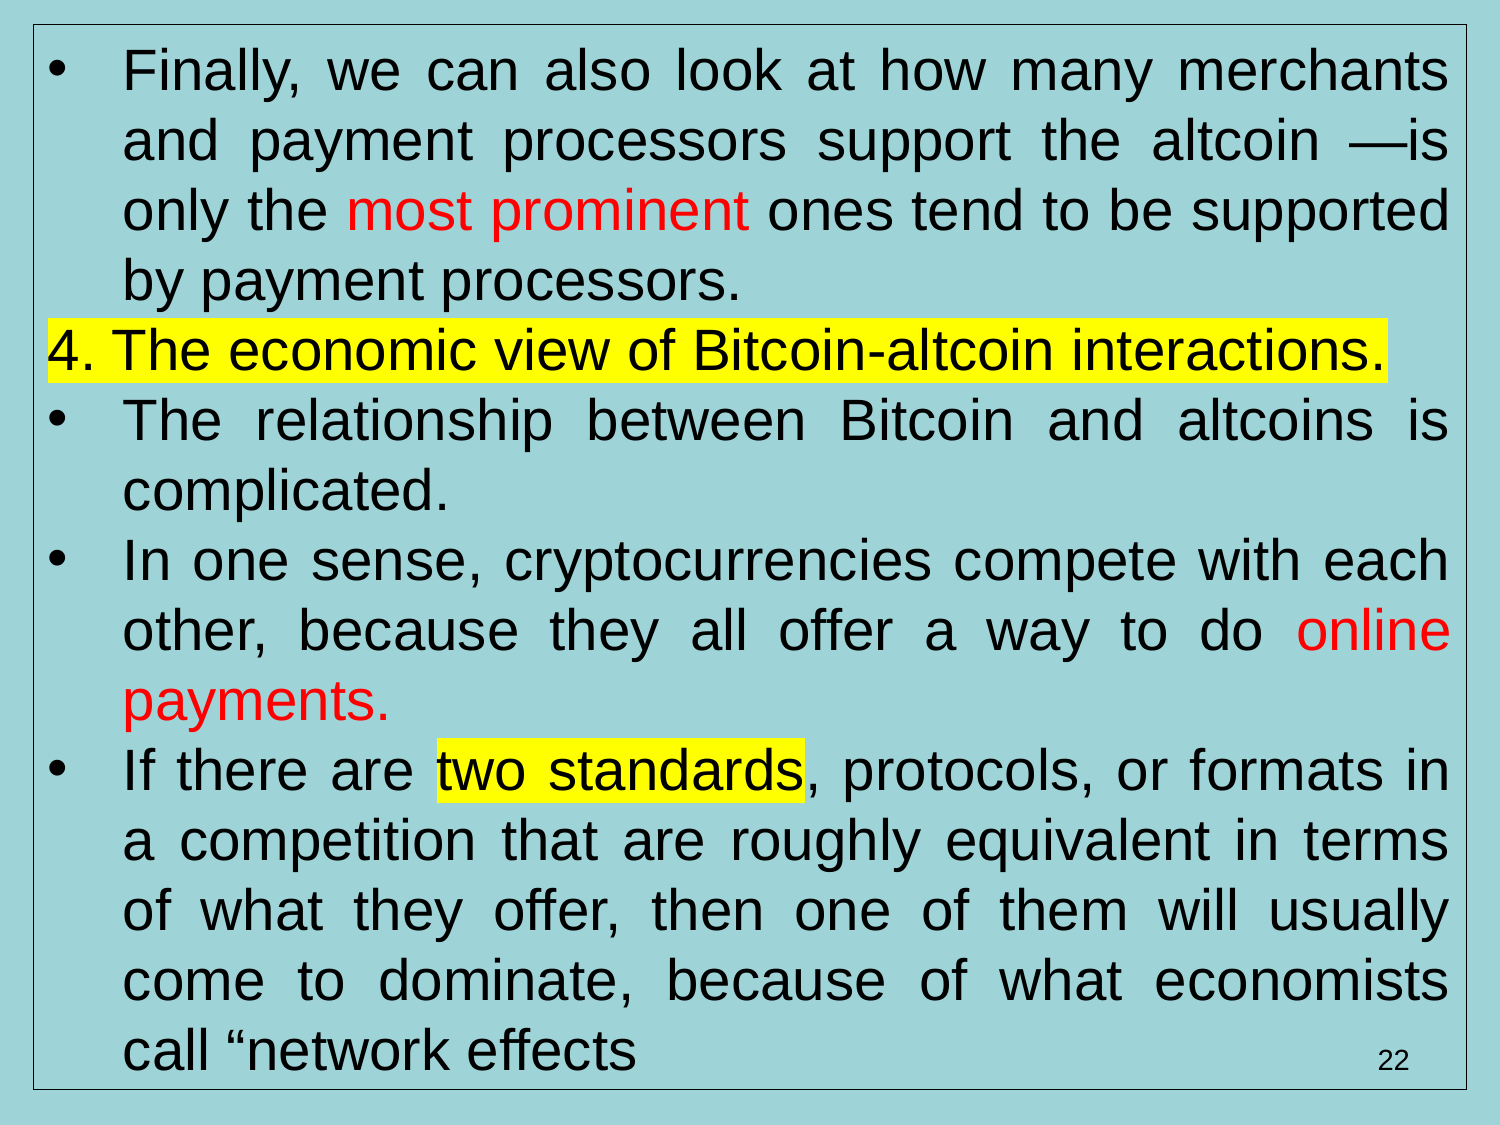

Finally, we can also look at how many merchants and payment processors support the altcoin —is only the most prominent ones tend to be supported by payment processors.
4. The economic view of Bitcoin‐altcoin interactions.​
The relationship between Bitcoin and altcoins is complicated.
In one sense, cryptocurrencies compete with each other, because they all offer a way to do online payments.
If there are two standards, protocols, or formats in a competition that are roughly equivalent in terms of what they offer, then one of them will usually come to dominate, because of what economists call “network effects
22